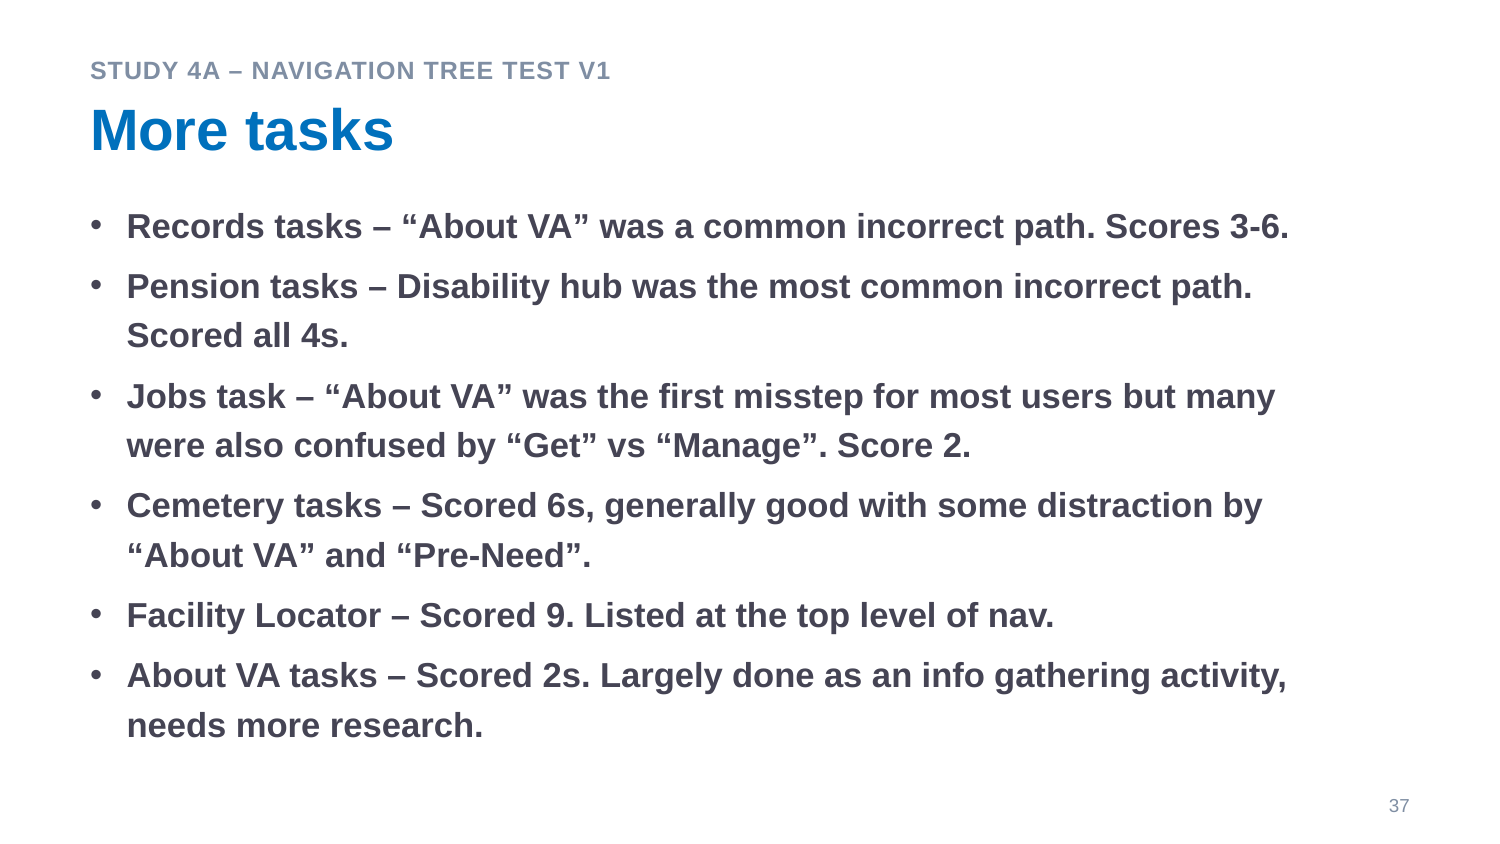

Study 4a – Navigation Tree Test v1
# More tasks
Records tasks – “About VA” was a common incorrect path. Scores 3-6.
Pension tasks – Disability hub was the most common incorrect path. Scored all 4s.
Jobs task – “About VA” was the first misstep for most users but many were also confused by “Get” vs “Manage”. Score 2.
Cemetery tasks – Scored 6s, generally good with some distraction by “About VA” and “Pre-Need”.
Facility Locator – Scored 9. Listed at the top level of nav.
About VA tasks – Scored 2s. Largely done as an info gathering activity, needs more research.

37